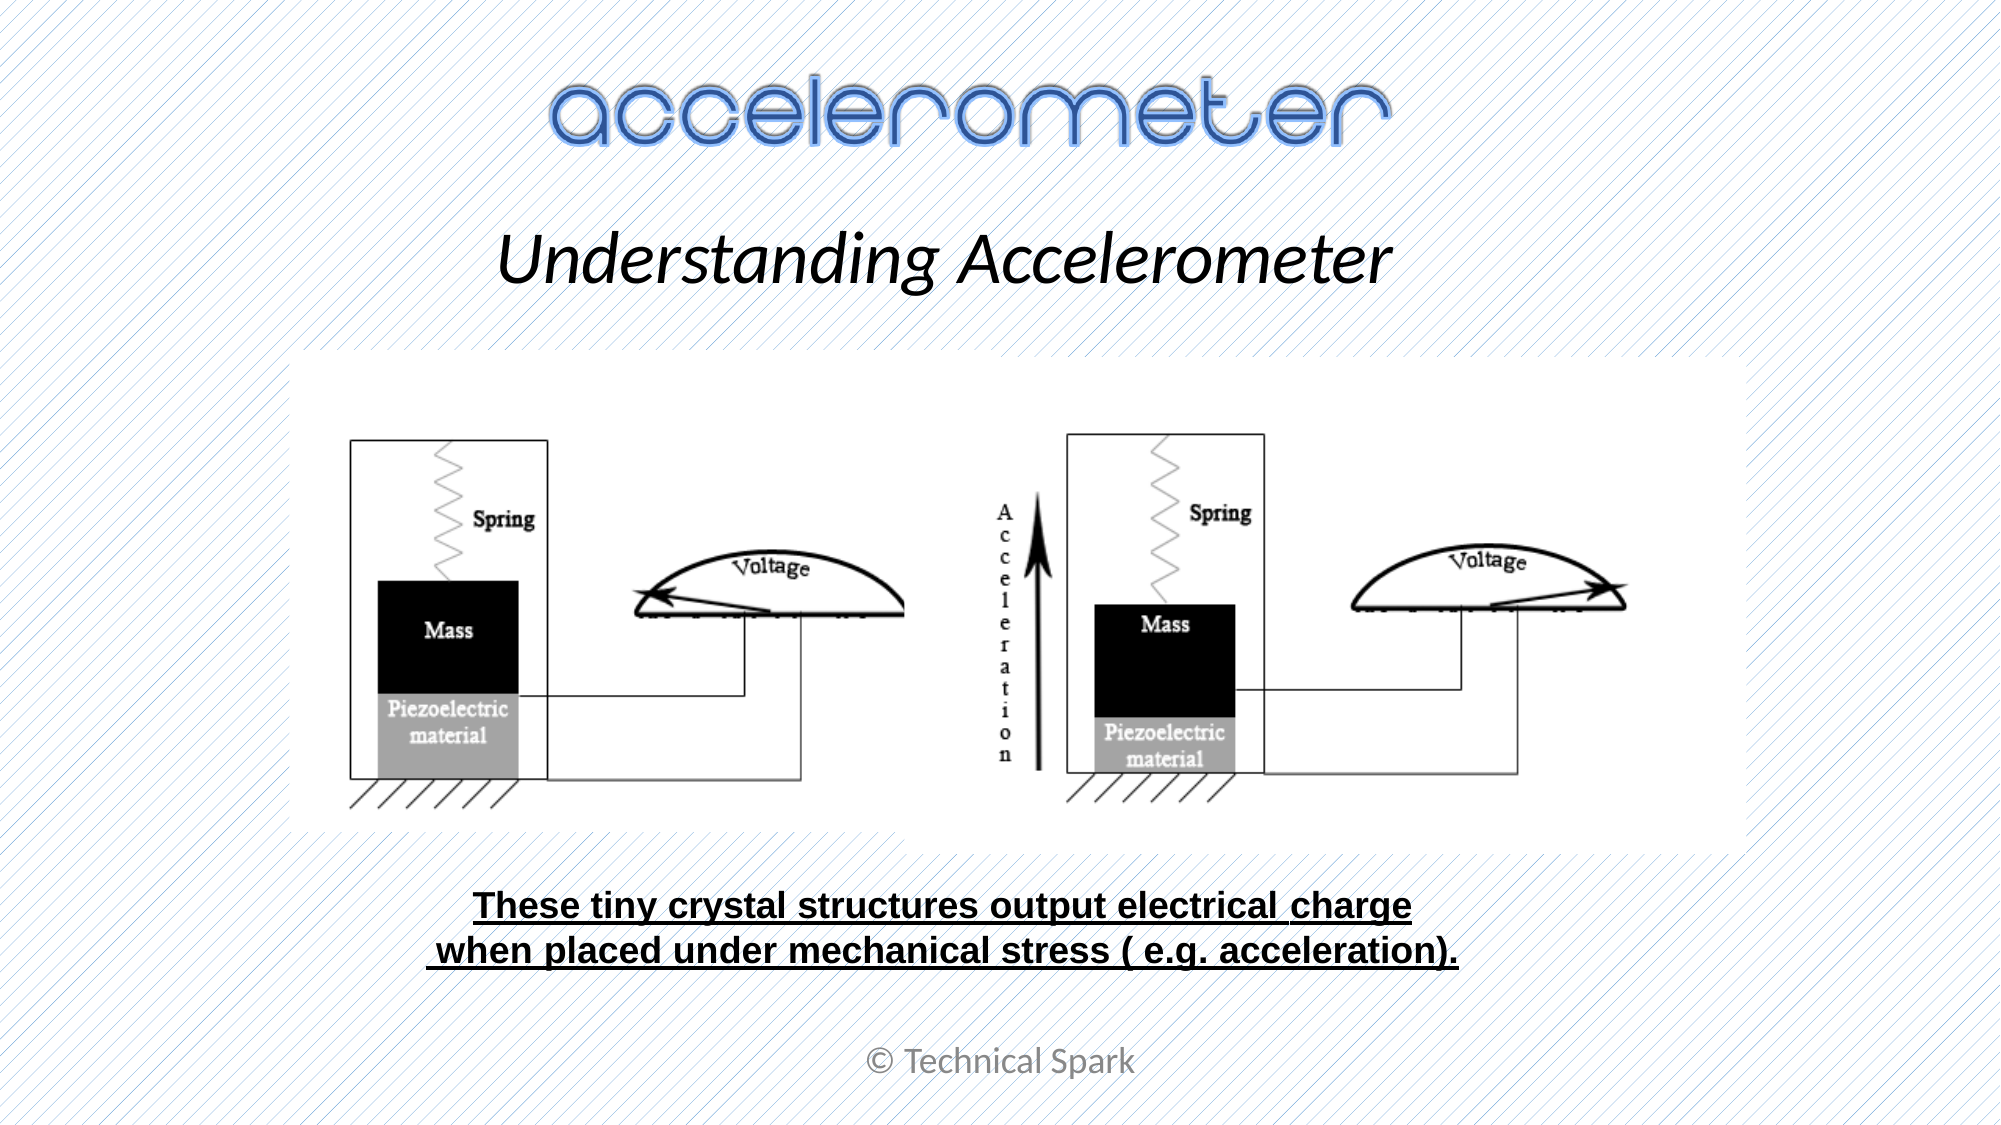

# Understanding Accelerometer

These tiny crystal structures output electrical charge
 when placed under mechanical stress ( e.g. acceleration).
© Technical Spark